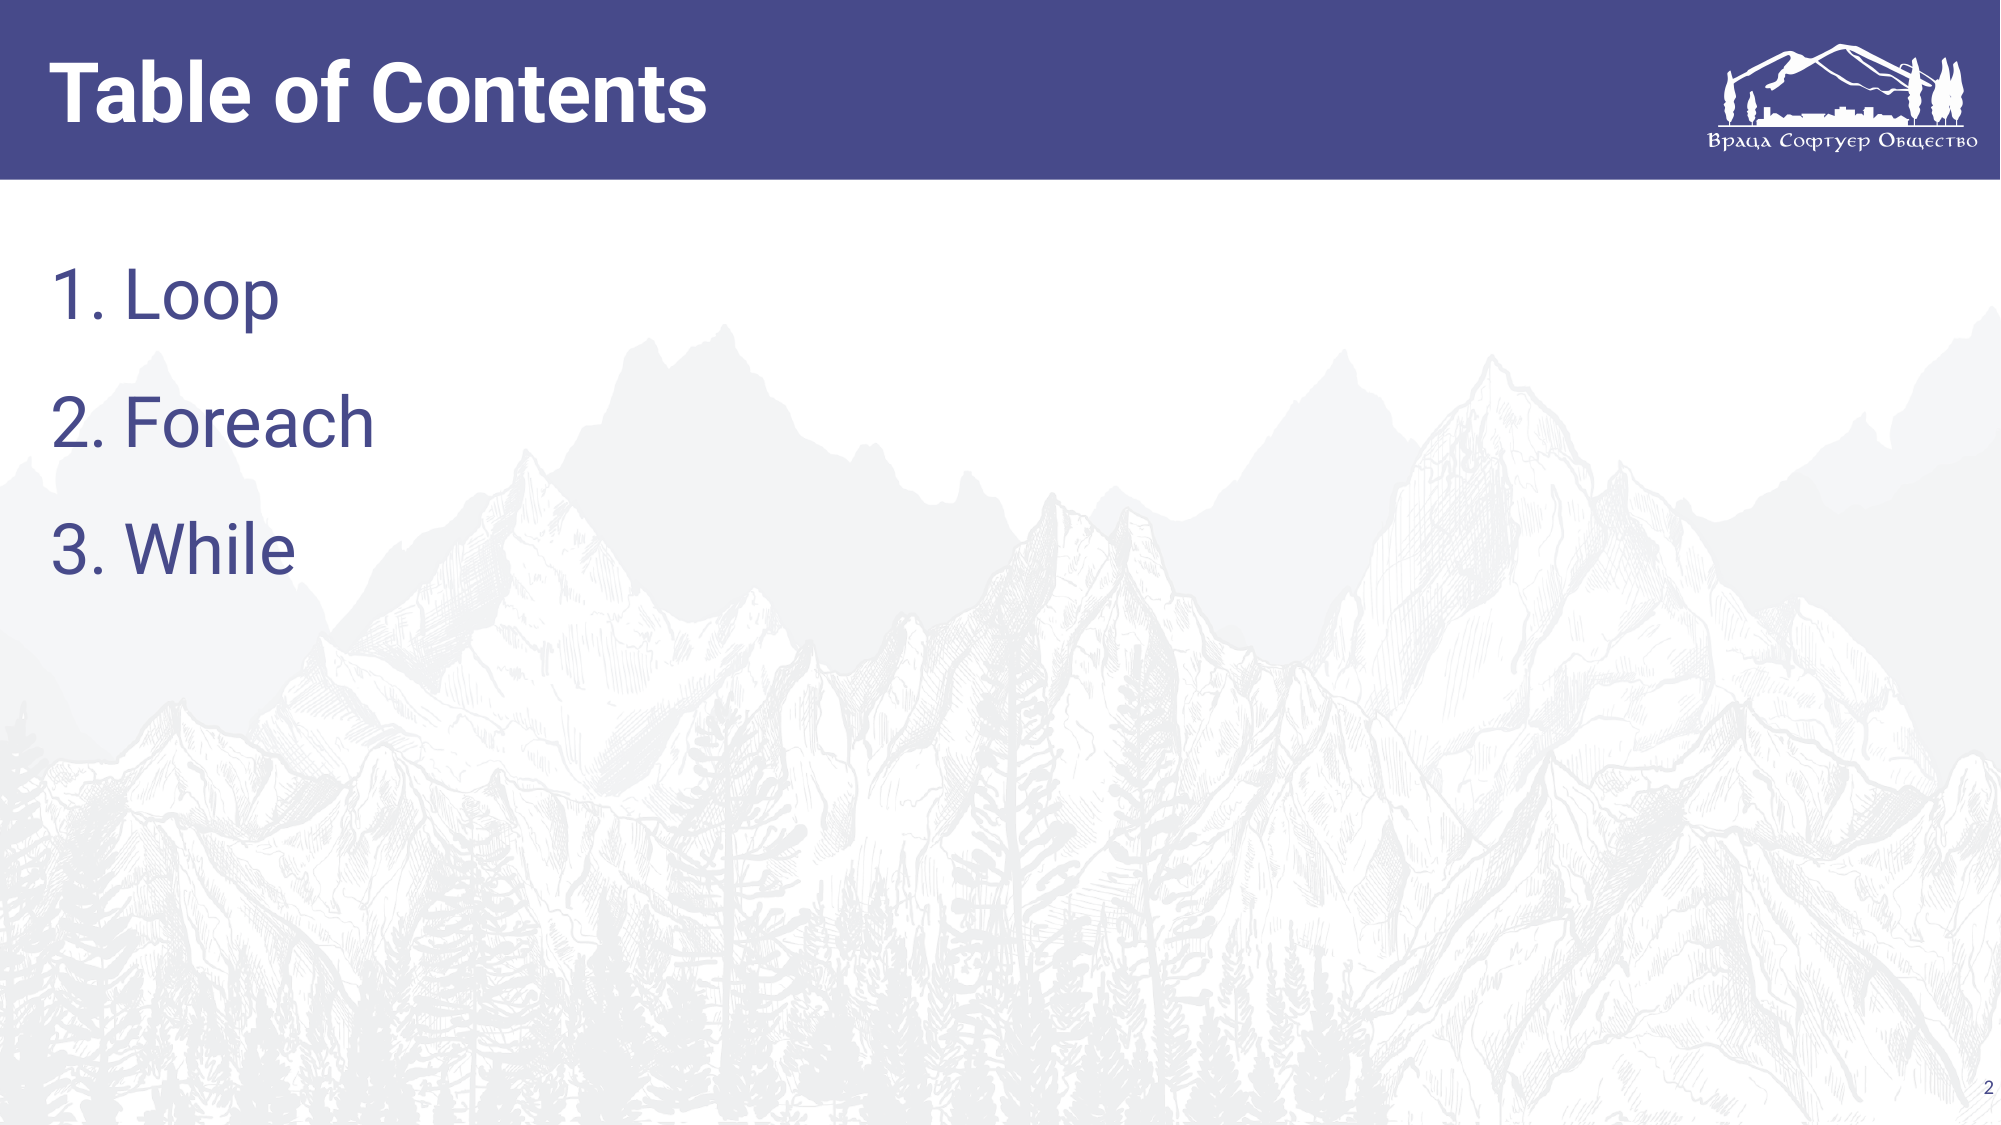

# Table of Contents
Loop
Foreach
While
2